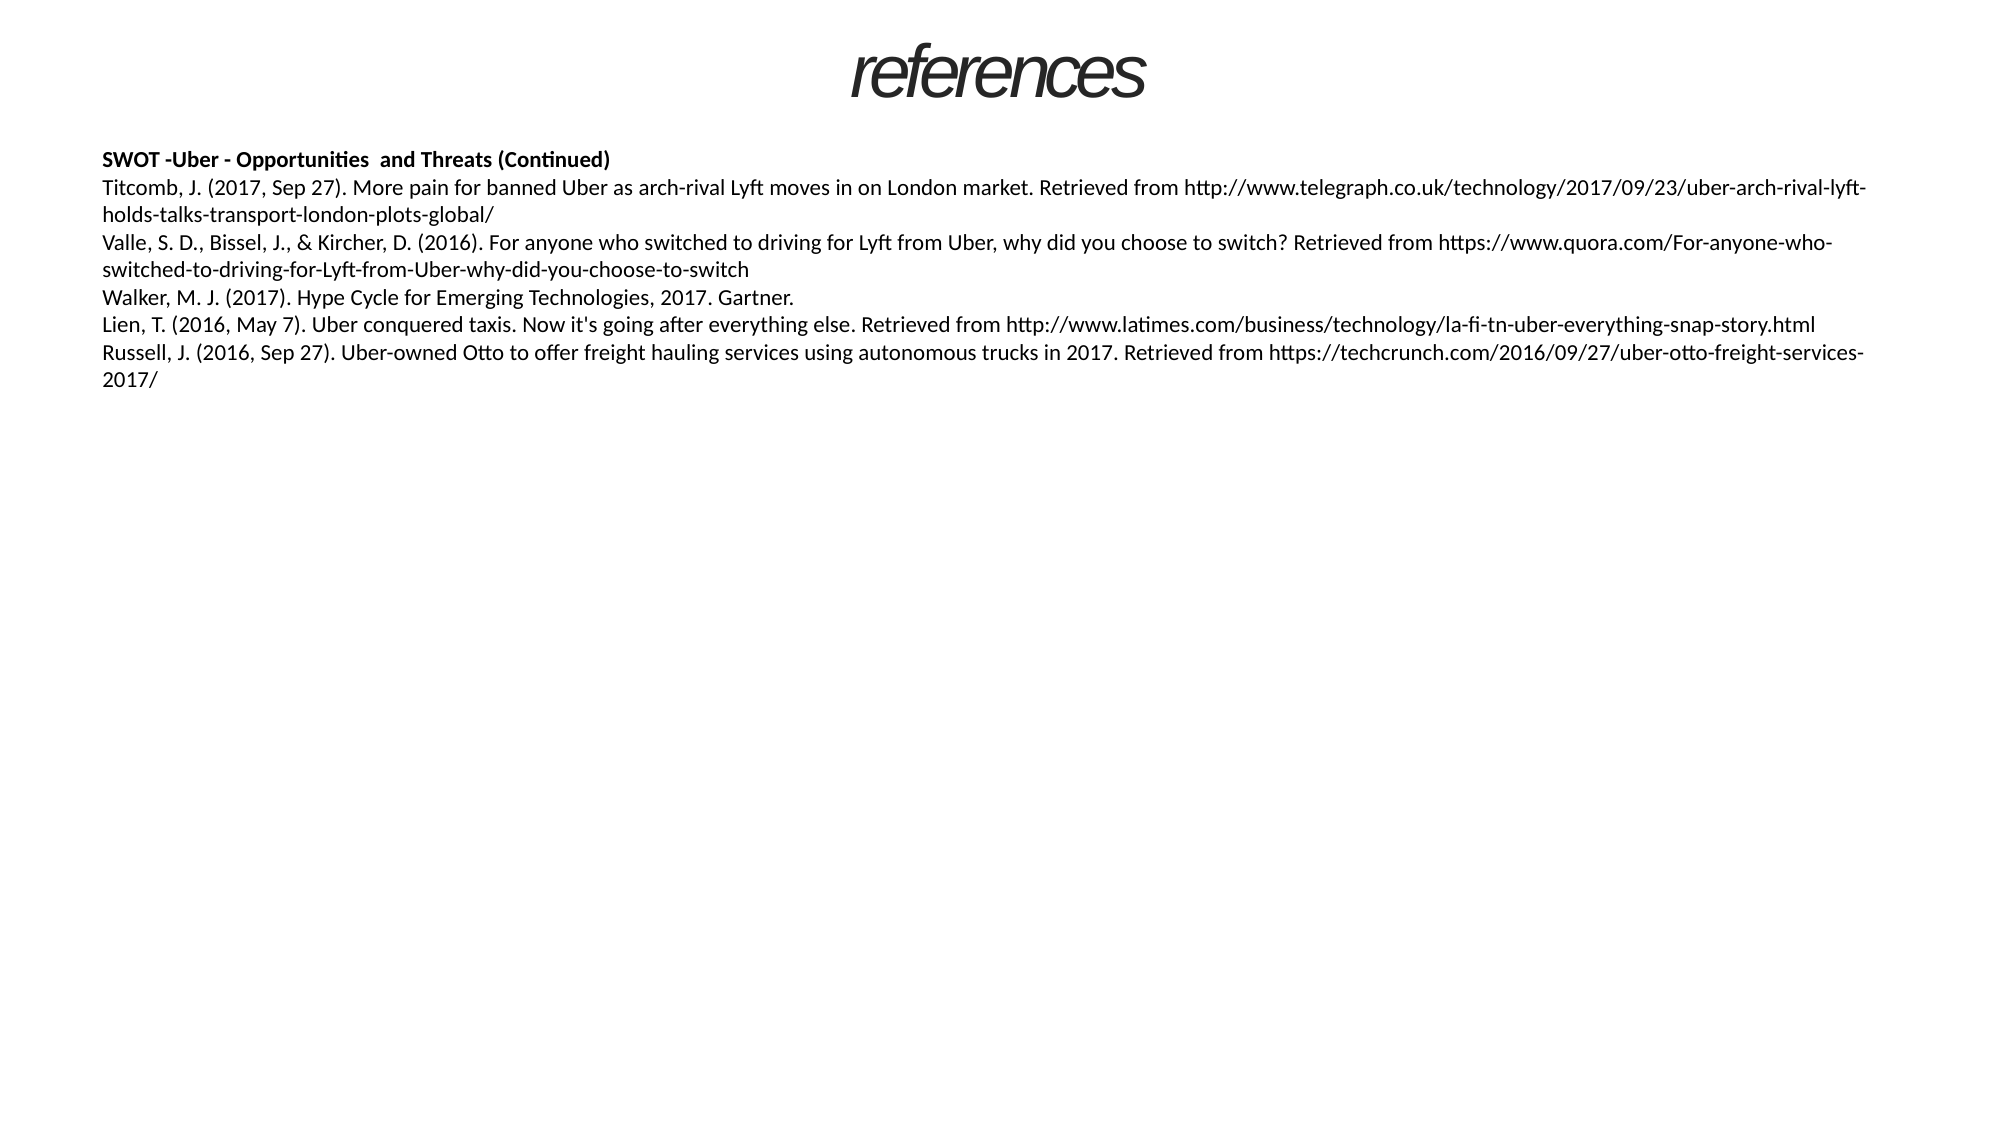

references
SWOT -Uber - Opportunities  and Threats (Continued)
Titcomb, J. (2017, Sep 27). More pain for banned Uber as arch-rival Lyft moves in on London market. Retrieved from http://www.telegraph.co.uk/technology/2017/09/23/uber-arch-rival-lyft-holds-talks-transport-london-plots-global/
Valle, S. D., Bissel, J., & Kircher, D. (2016). For anyone who switched to driving for Lyft from Uber, why did you choose to switch? Retrieved from https://www.quora.com/For-anyone-who-switched-to-driving-for-Lyft-from-Uber-why-did-you-choose-to-switch
Walker, M. J. (2017). Hype Cycle for Emerging Technologies, 2017. Gartner.
Lien, T. (2016, May 7). Uber conquered taxis. Now it's going after everything else. Retrieved from http://www.latimes.com/business/technology/la-fi-tn-uber-everything-snap-story.html
Russell, J. (2016, Sep 27). Uber-owned Otto to offer freight hauling services using autonomous trucks in 2017. Retrieved from https://techcrunch.com/2016/09/27/uber-otto-freight-services-2017/